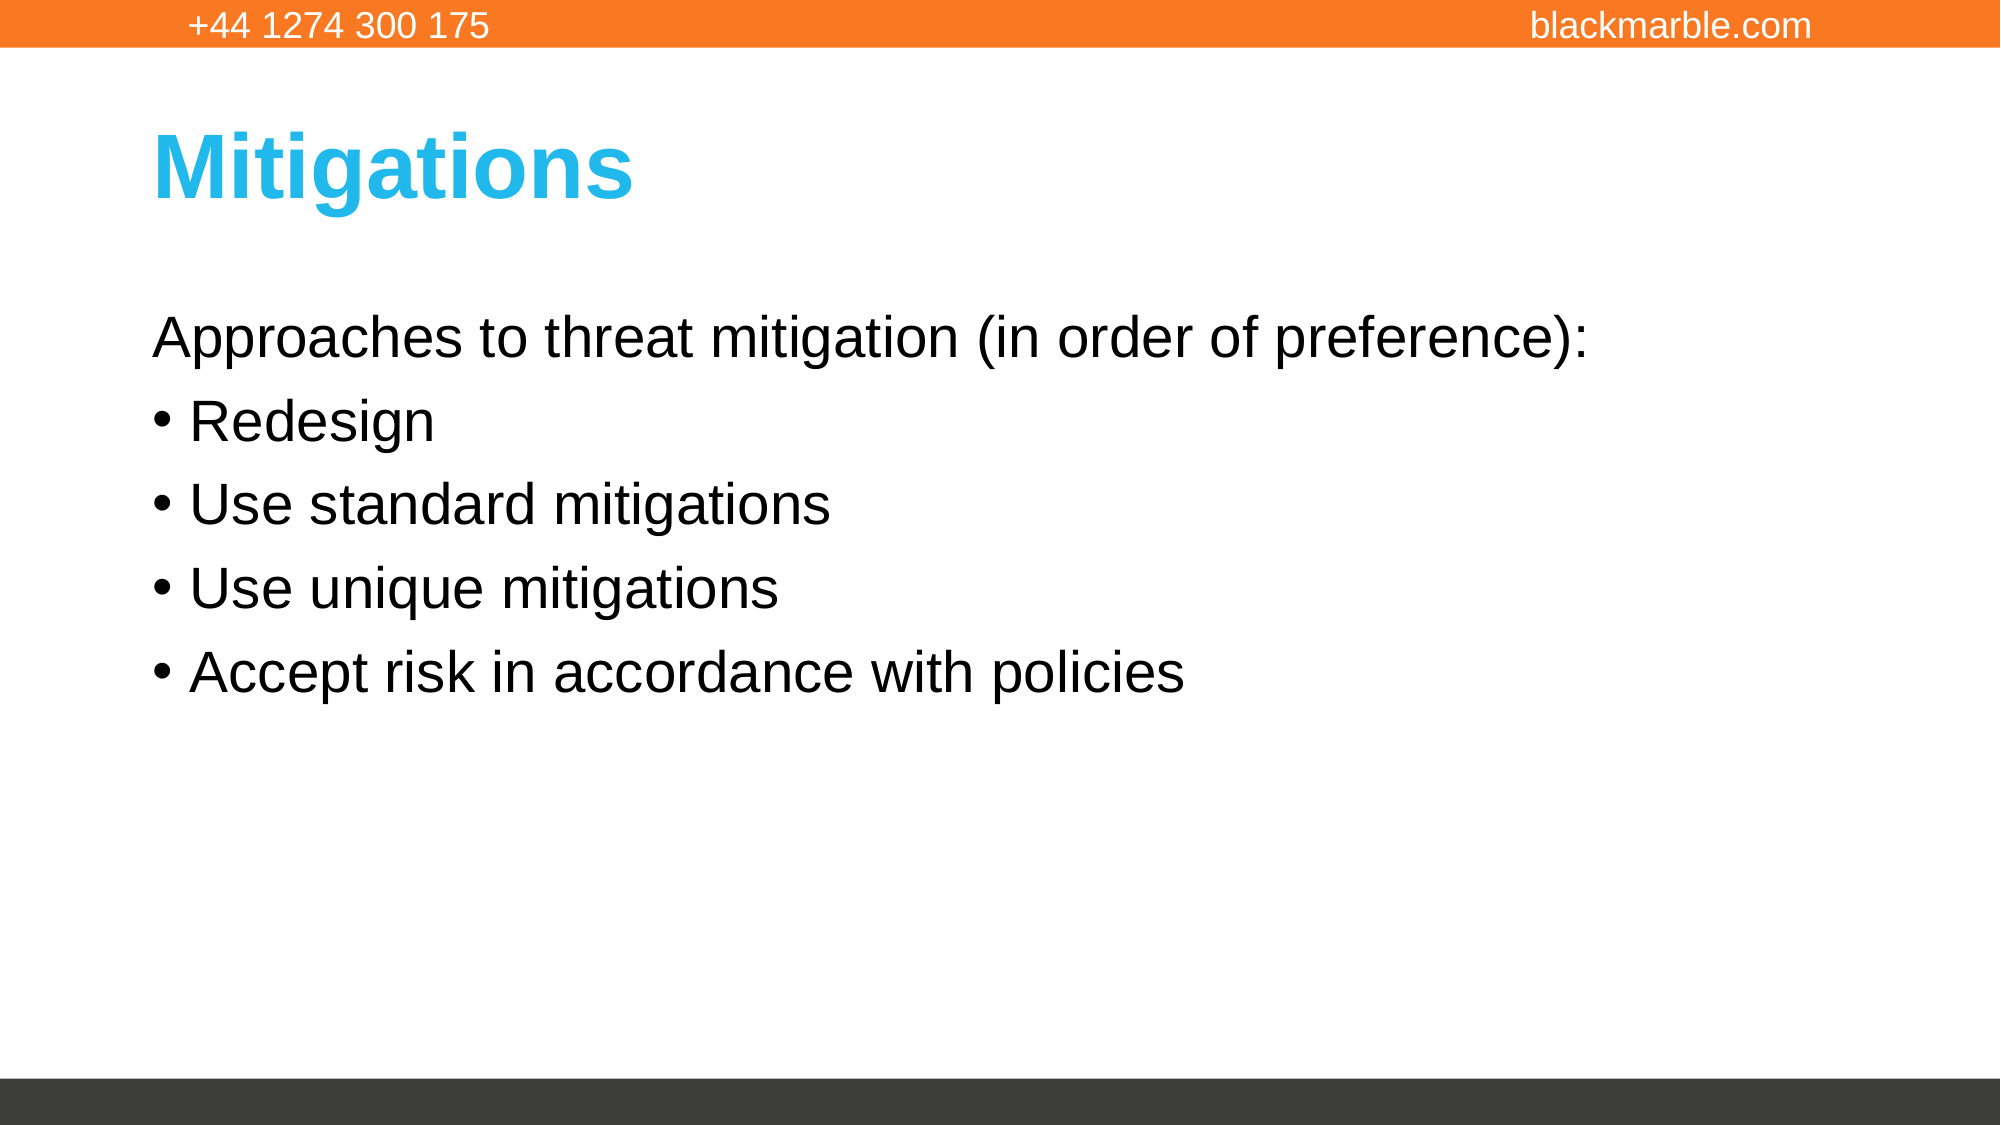

# Mitigations
Approaches to threat mitigation (in order of preference):
Redesign
Use standard mitigations
Use unique mitigations
Accept risk in accordance with policies